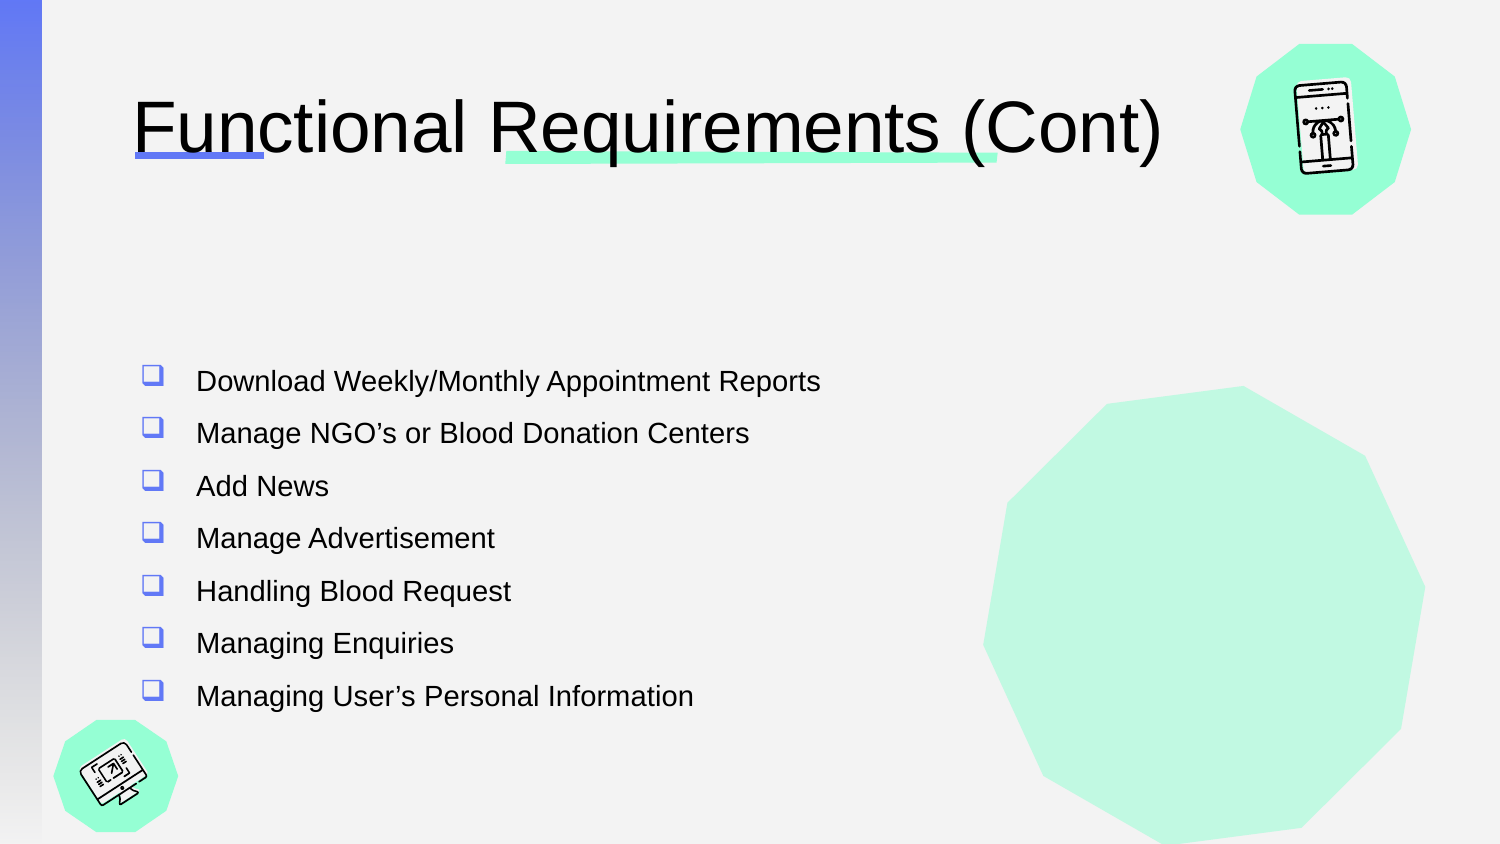

# Functional Requirements (Cont)

Download Weekly/Monthly Appointment Reports
Manage NGO’s or Blood Donation Centers
Add News
Manage Advertisement
Handling Blood Request
Managing Enquiries
Managing User’s Personal Information